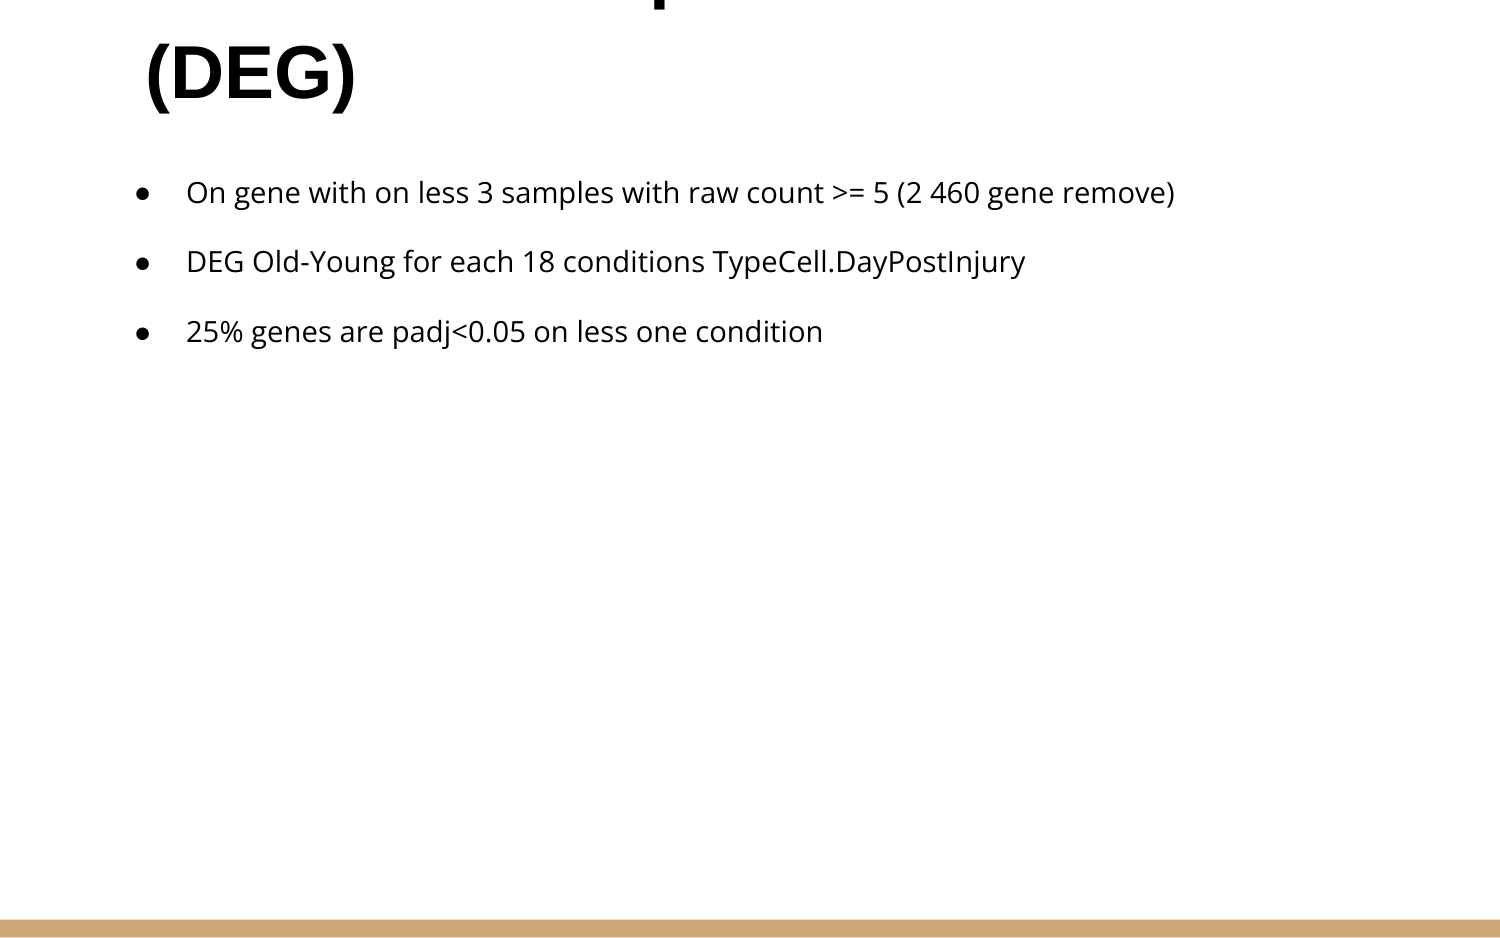

# Differential Expressed Genes (DEG)
On gene with on less 3 samples with raw count >= 5 (2 460 gene remove)

DEG Old-Young for each 18 conditions TypeCell.DayPostInjury

25% genes are padj<0.05 on less one condition